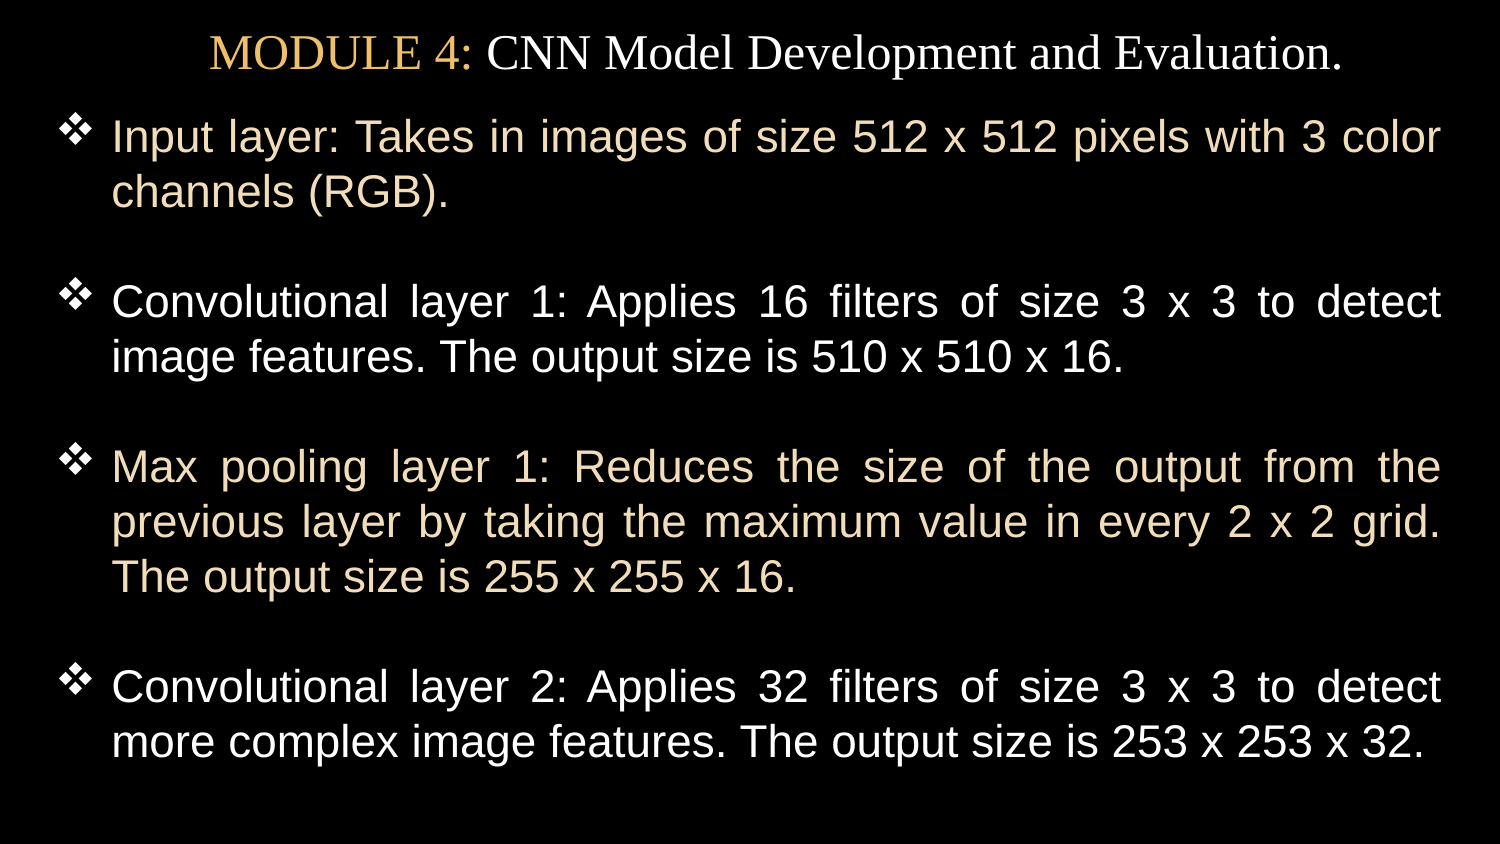

MODULE 4: CNN Model Development and Evaluation.

Input layer: Takes in images of size 512 x 512 pixels with 3 color channels (RGB).

Convolutional layer 1: Applies 16 filters of size 3 x 3 to detect image features. The output size is 510 x 510 x 16.

Max pooling layer 1: Reduces the size of the output from the previous layer by taking the maximum value in every 2 x 2 grid. The output size is 255 x 255 x 16.

Convolutional layer 2: Applies 32 filters of size 3 x 3 to detect more complex image features. The output size is 253 x 253 x 32.